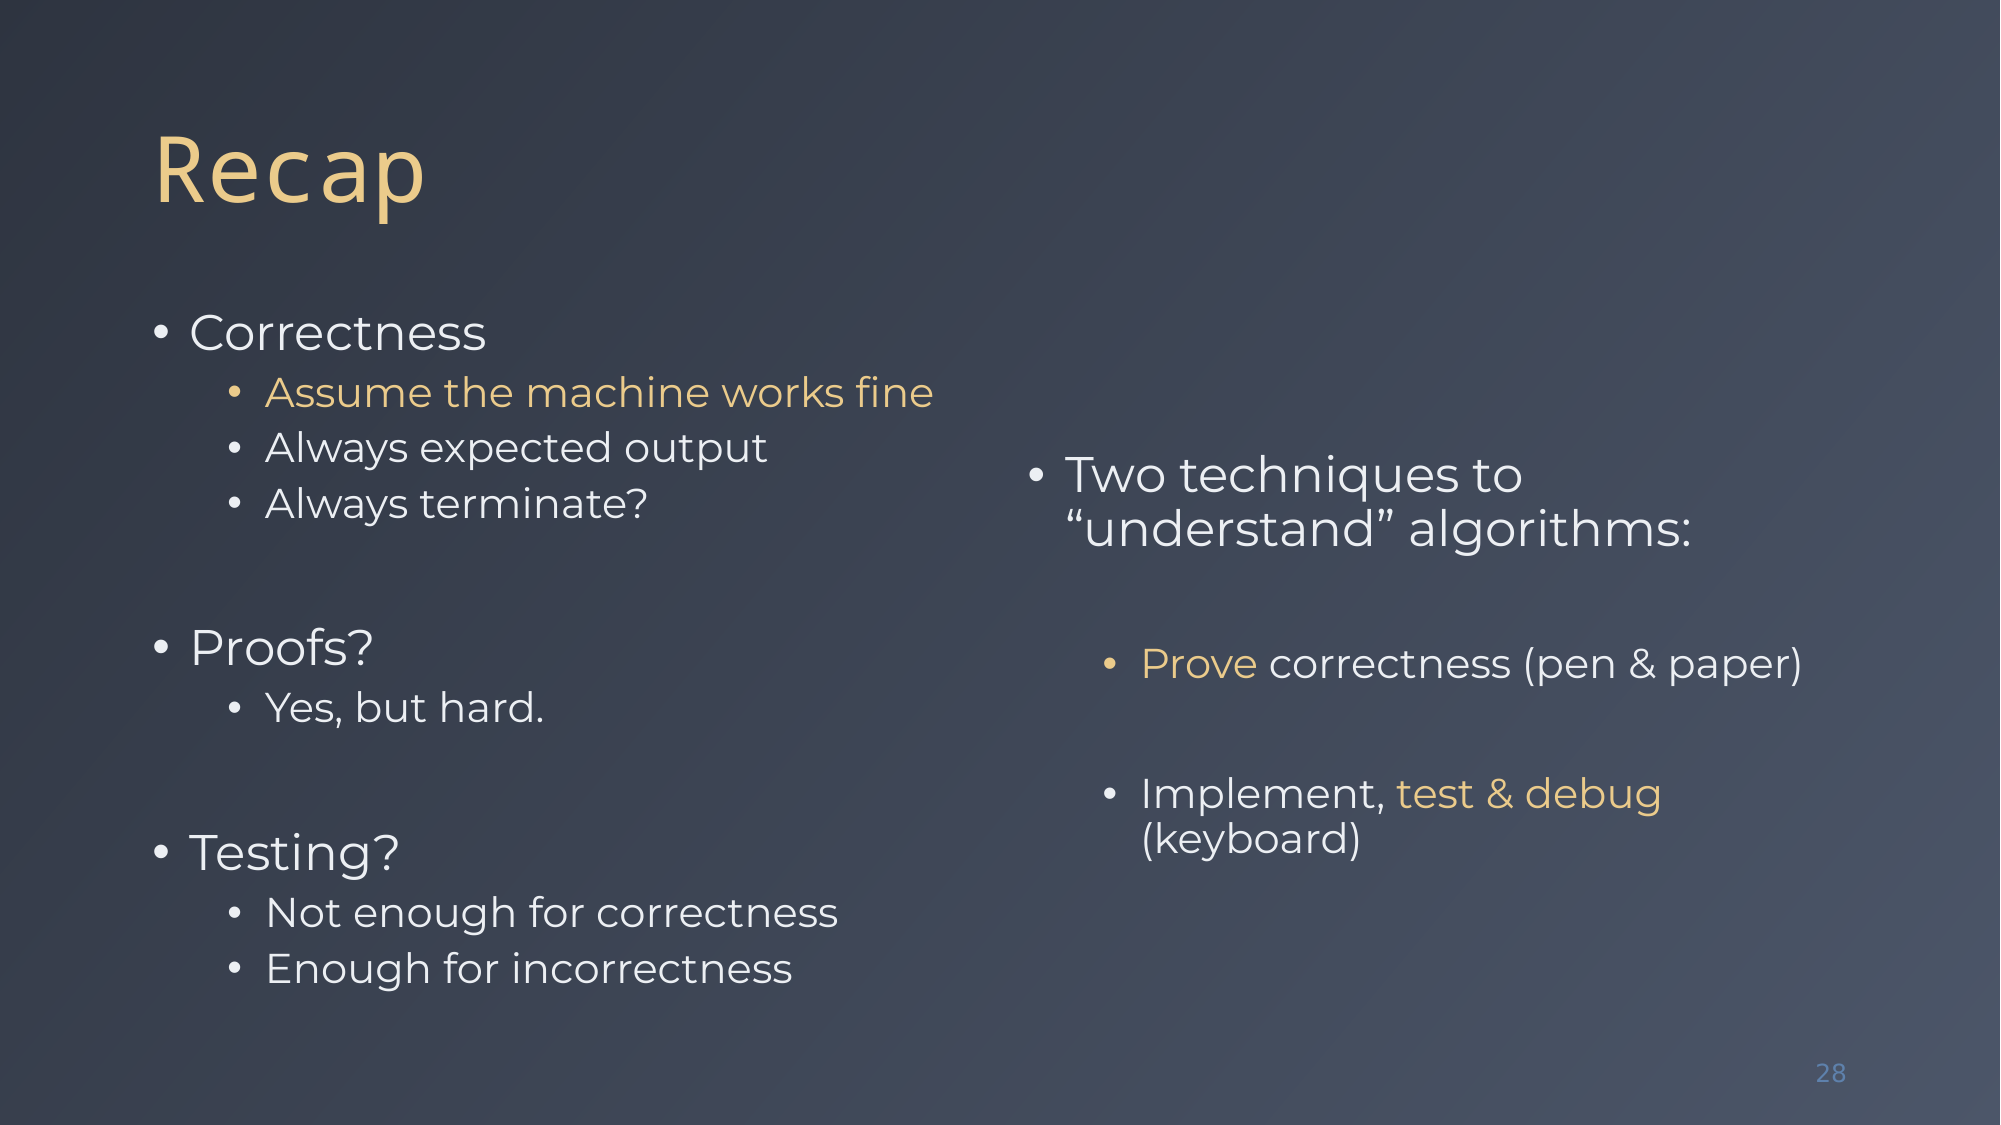

# Recap
Correctness
Assume the machine works fine
Always expected output
Always terminate?

Proofs?
Yes, but hard.

Testing?
Not enough for correctness
Enough for incorrectness
Two techniques to “understand” algorithms:

Prove correctness (pen & paper)

Implement, test & debug (keyboard)
28